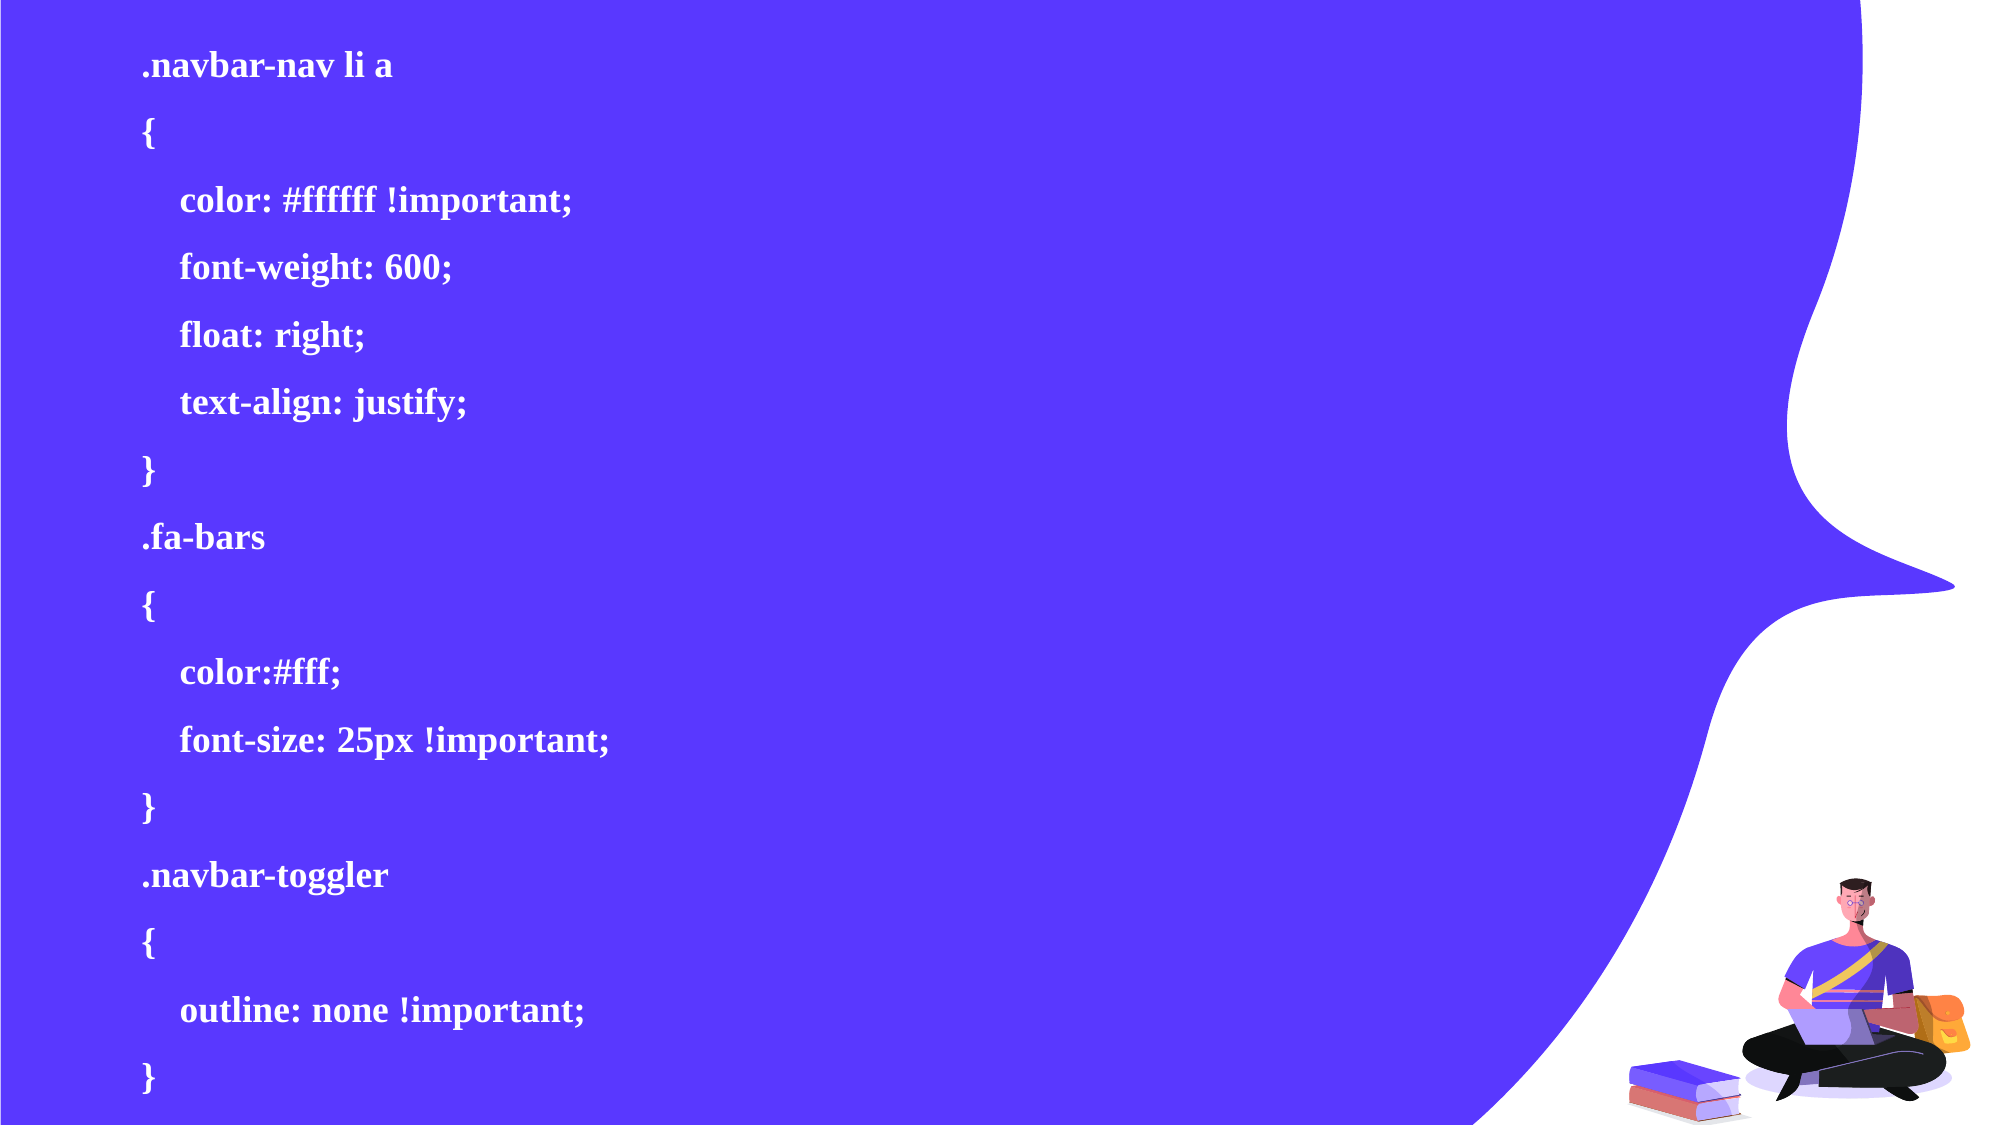

.navbar-nav li a
{
    color: #ffffff !important;
    font-weight: 600;
    float: right;
    text-align: justify;
}
.fa-bars
{
    color:#fff;
    font-size: 25px !important;
}
.navbar-toggler
{
    outline: none !important;
}